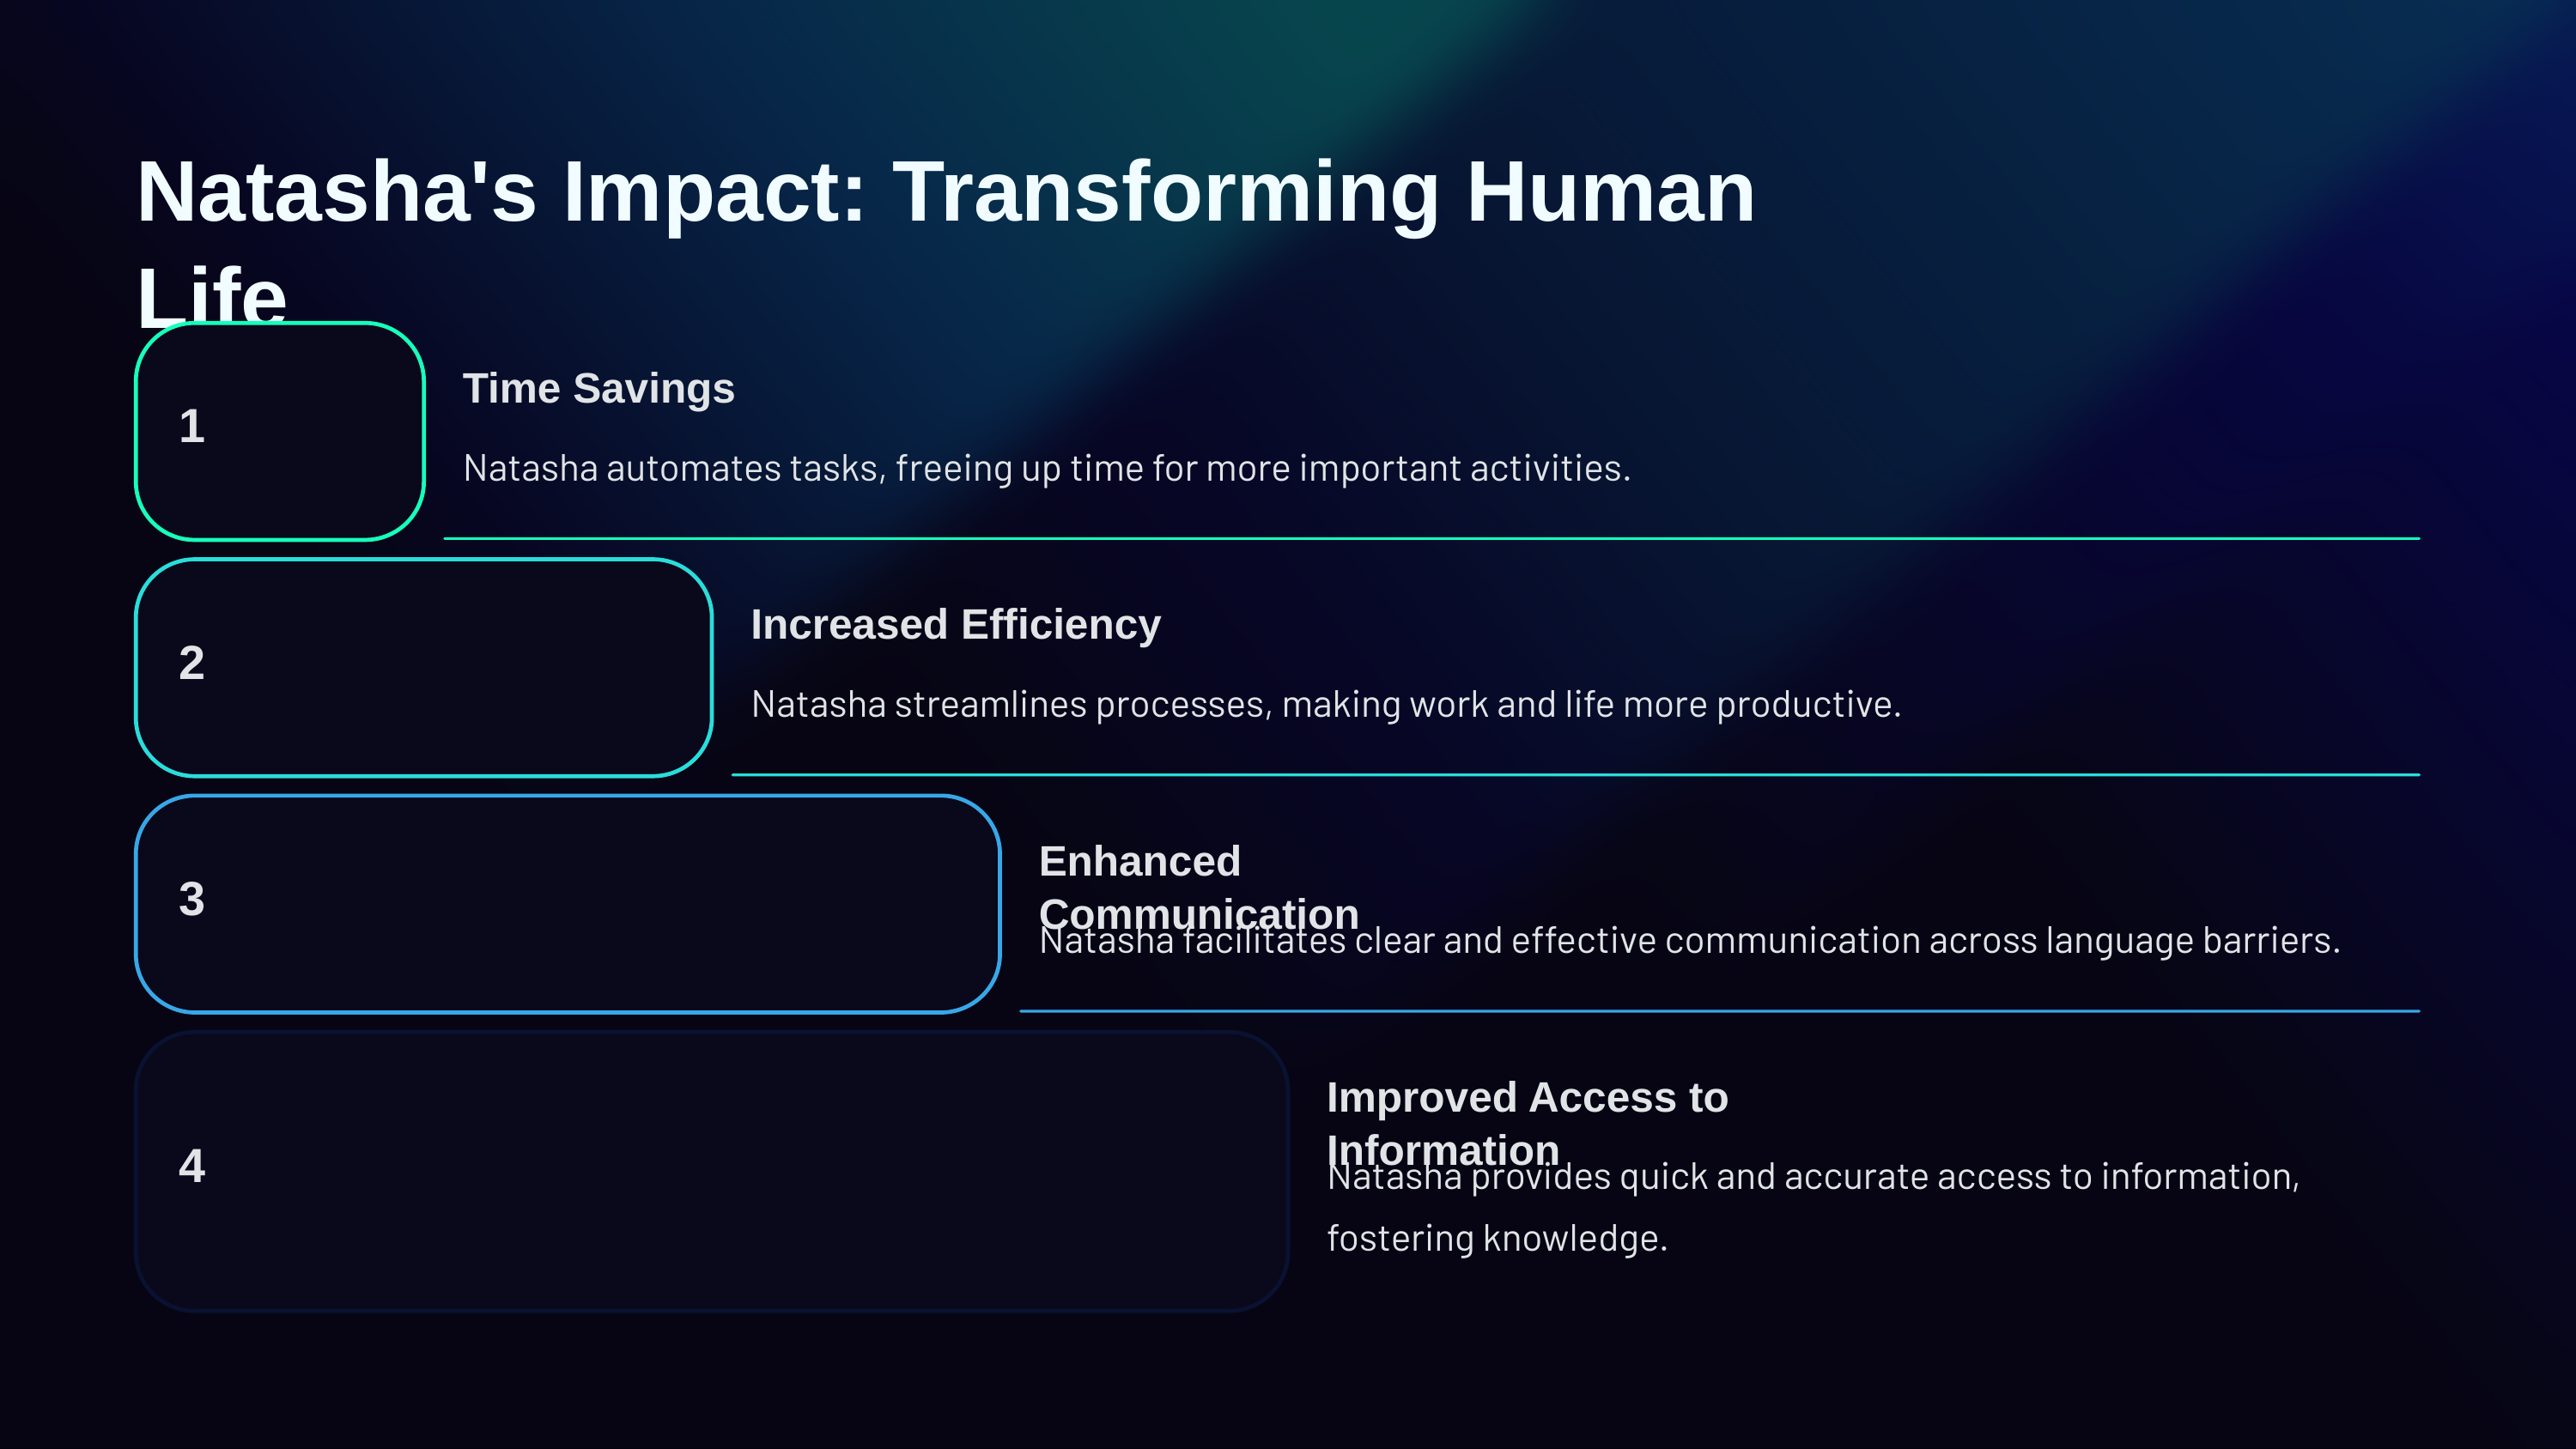

Natasha's Impact: Transforming Human Life

Time Savings
1
Natasha automates tasks, freeing up time for more important activities.

Increased Efficiency
2
Natasha streamlines processes, making work and life more productive.

Enhanced Communication
3
Natasha facilitates clear and effective communication across language barriers.

Improved Access to Information
4
Natasha provides quick and accurate access to information, fostering knowledge.